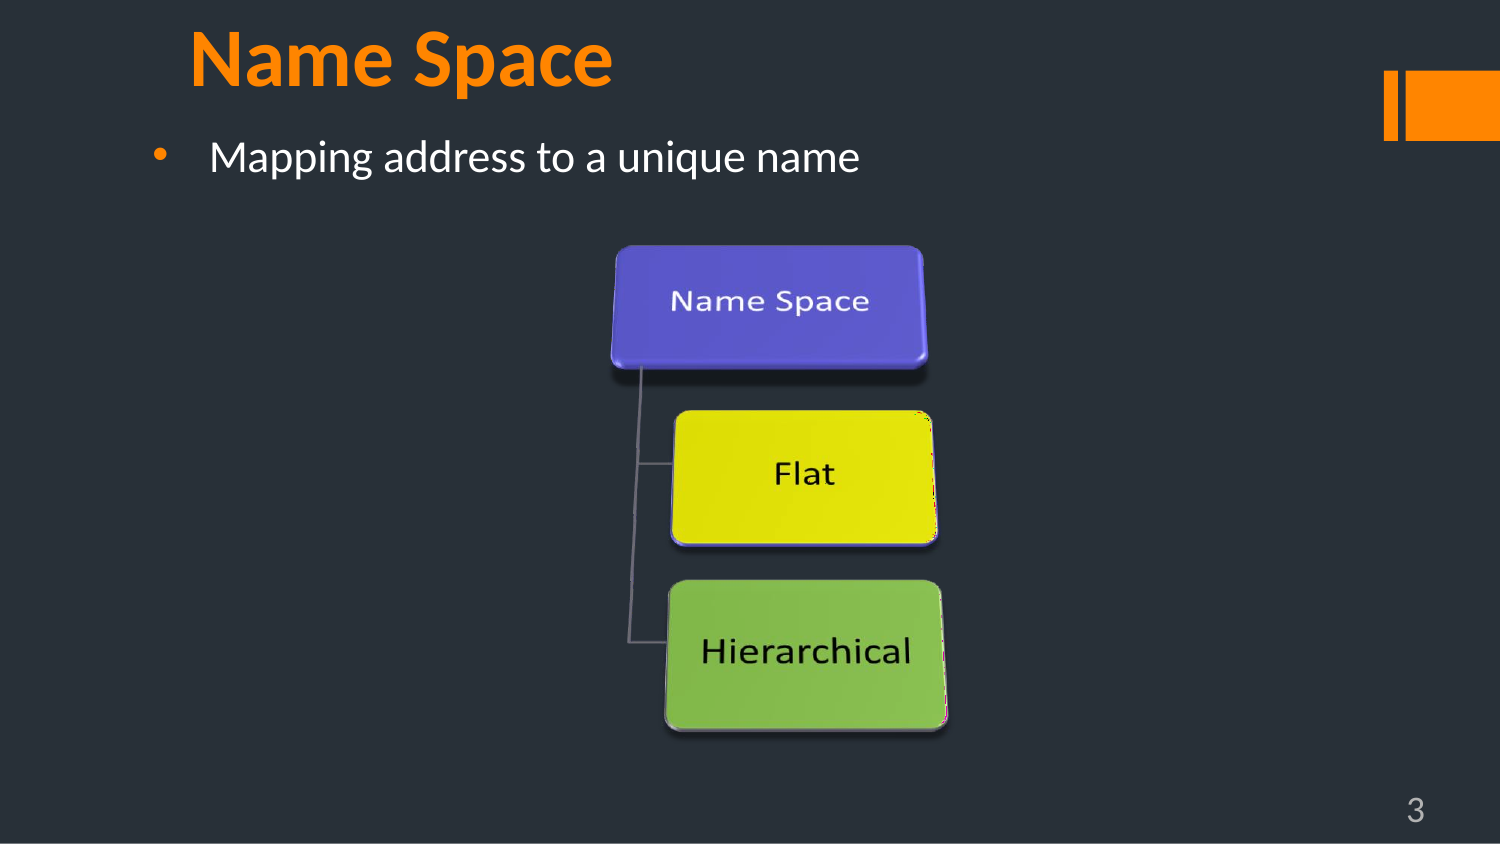

# Name Space
Mapping address to a unique name

3